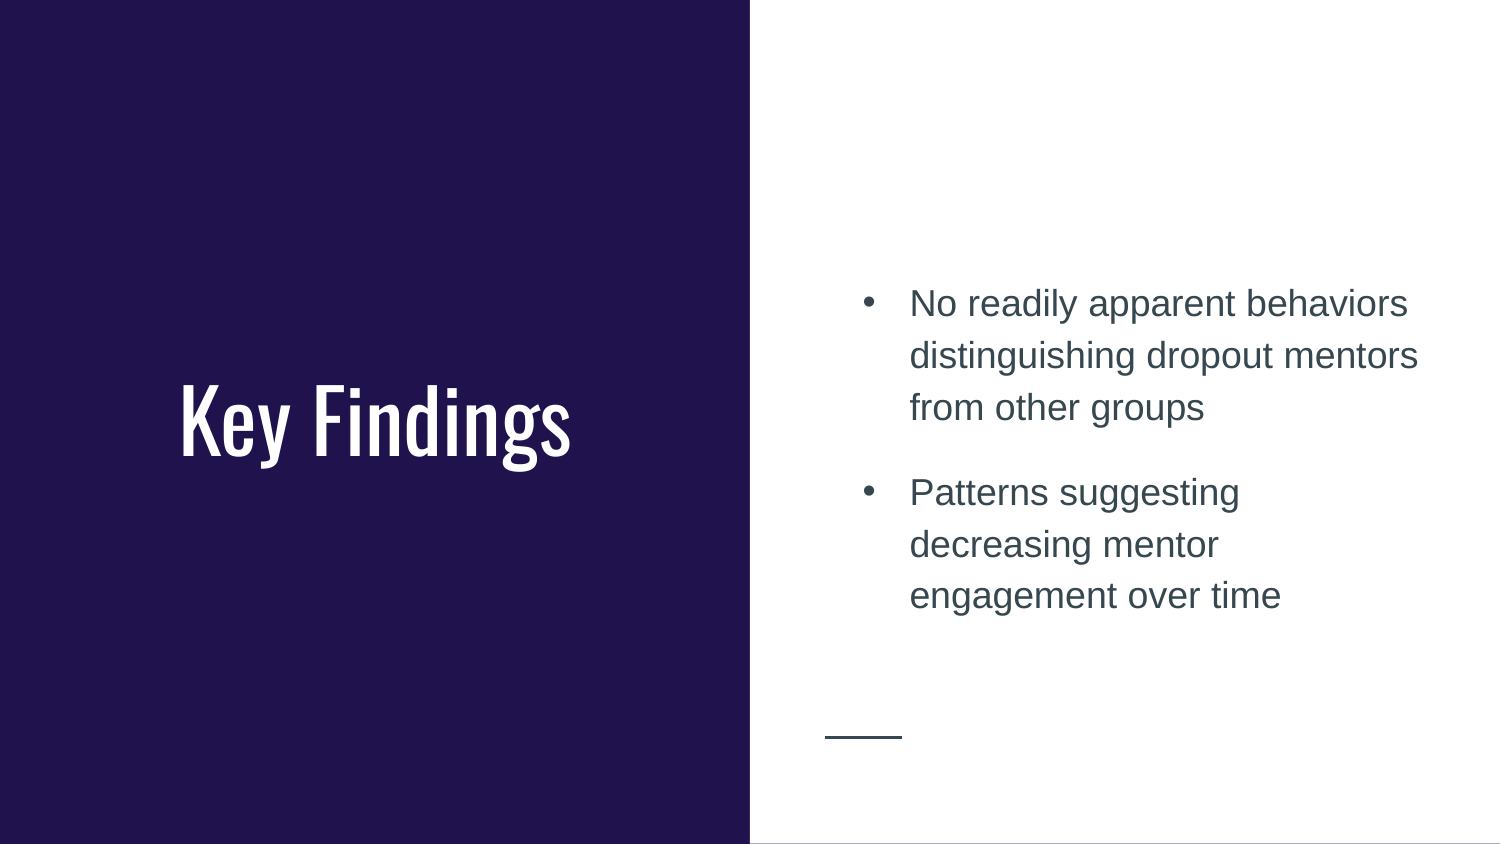

No readily apparent behaviors distinguishing dropout mentors from other groups
Patterns suggesting decreasing mentor engagement over time
# Key Findings